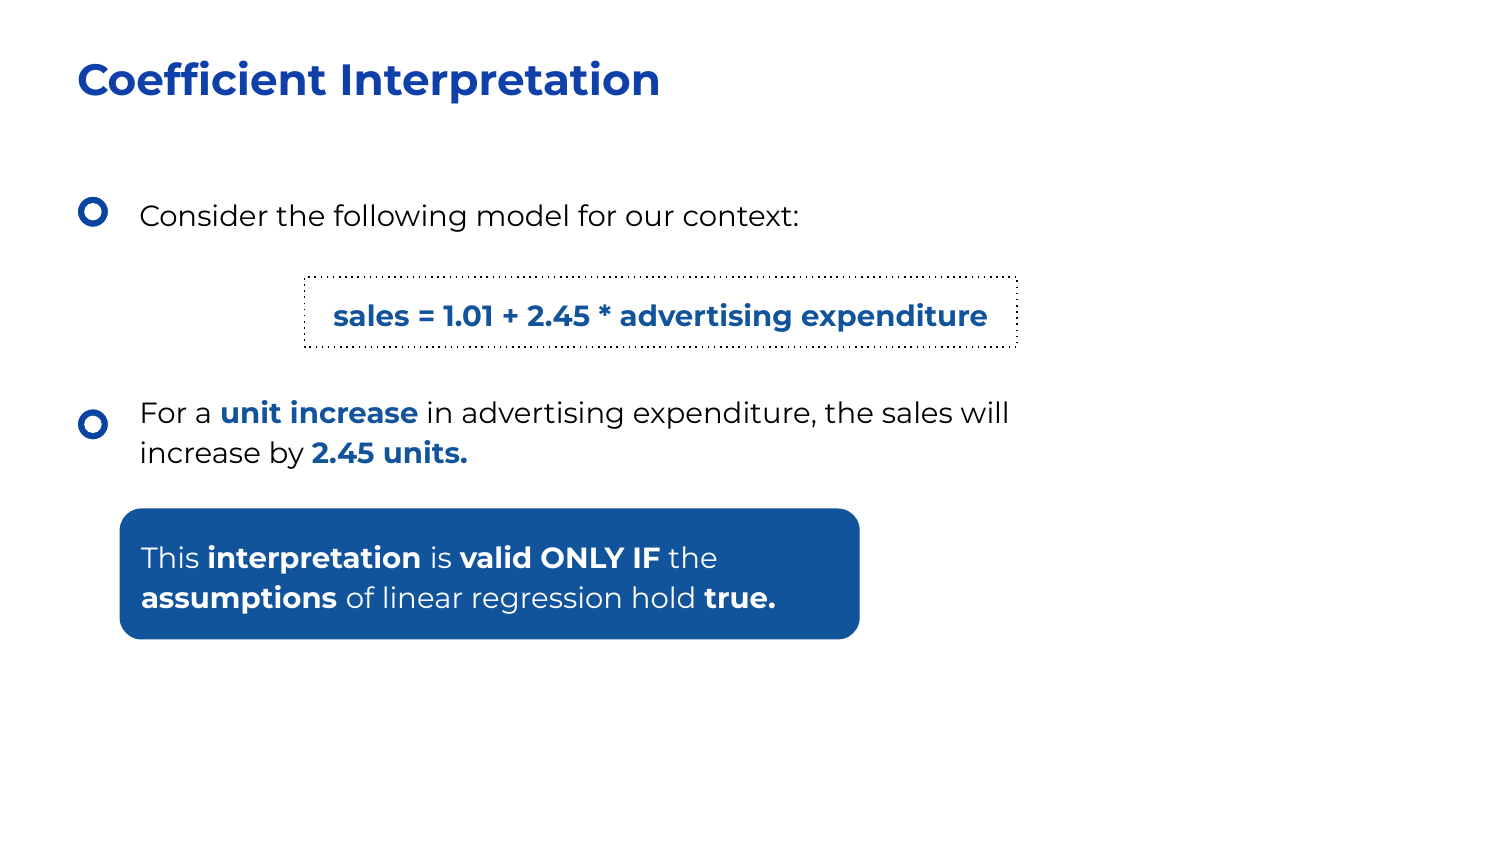

Coefficient Interpretation
Consider the following model for our context:

sales = 1.01 + 2.45 * advertising expenditure
For a unit increase in advertising expenditure, the sales will increase by 2.45 units.

This interpretation is valid ONLY IF the assumptions of linear regression hold true.